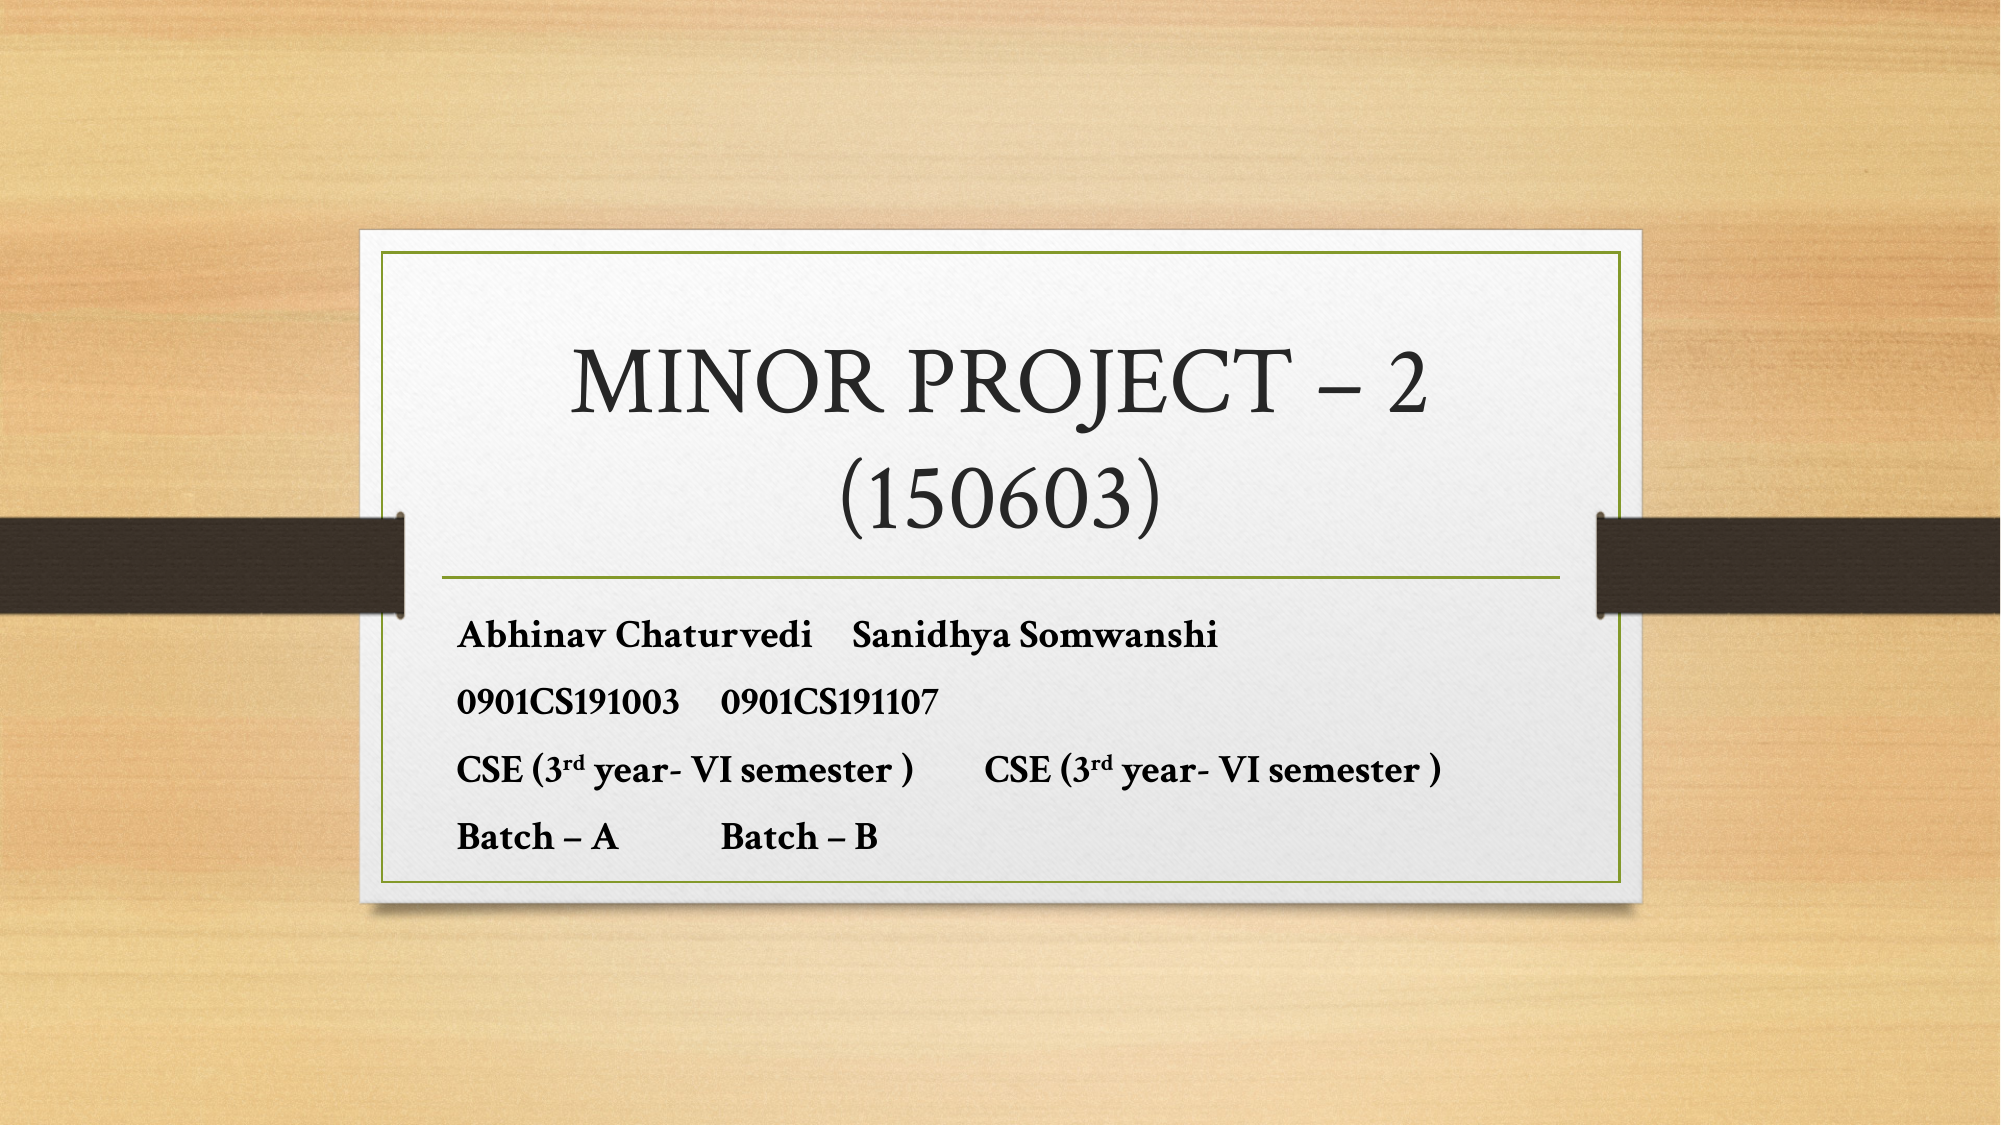

# MINOR PROJECT – 2 (150603)
Abhinav Chaturvedi				Sanidhya Somwanshi
0901CS191003					0901CS191107
CSE (3rd year- VI semester )		CSE (3rd year- VI semester )
Batch – A						Batch – B